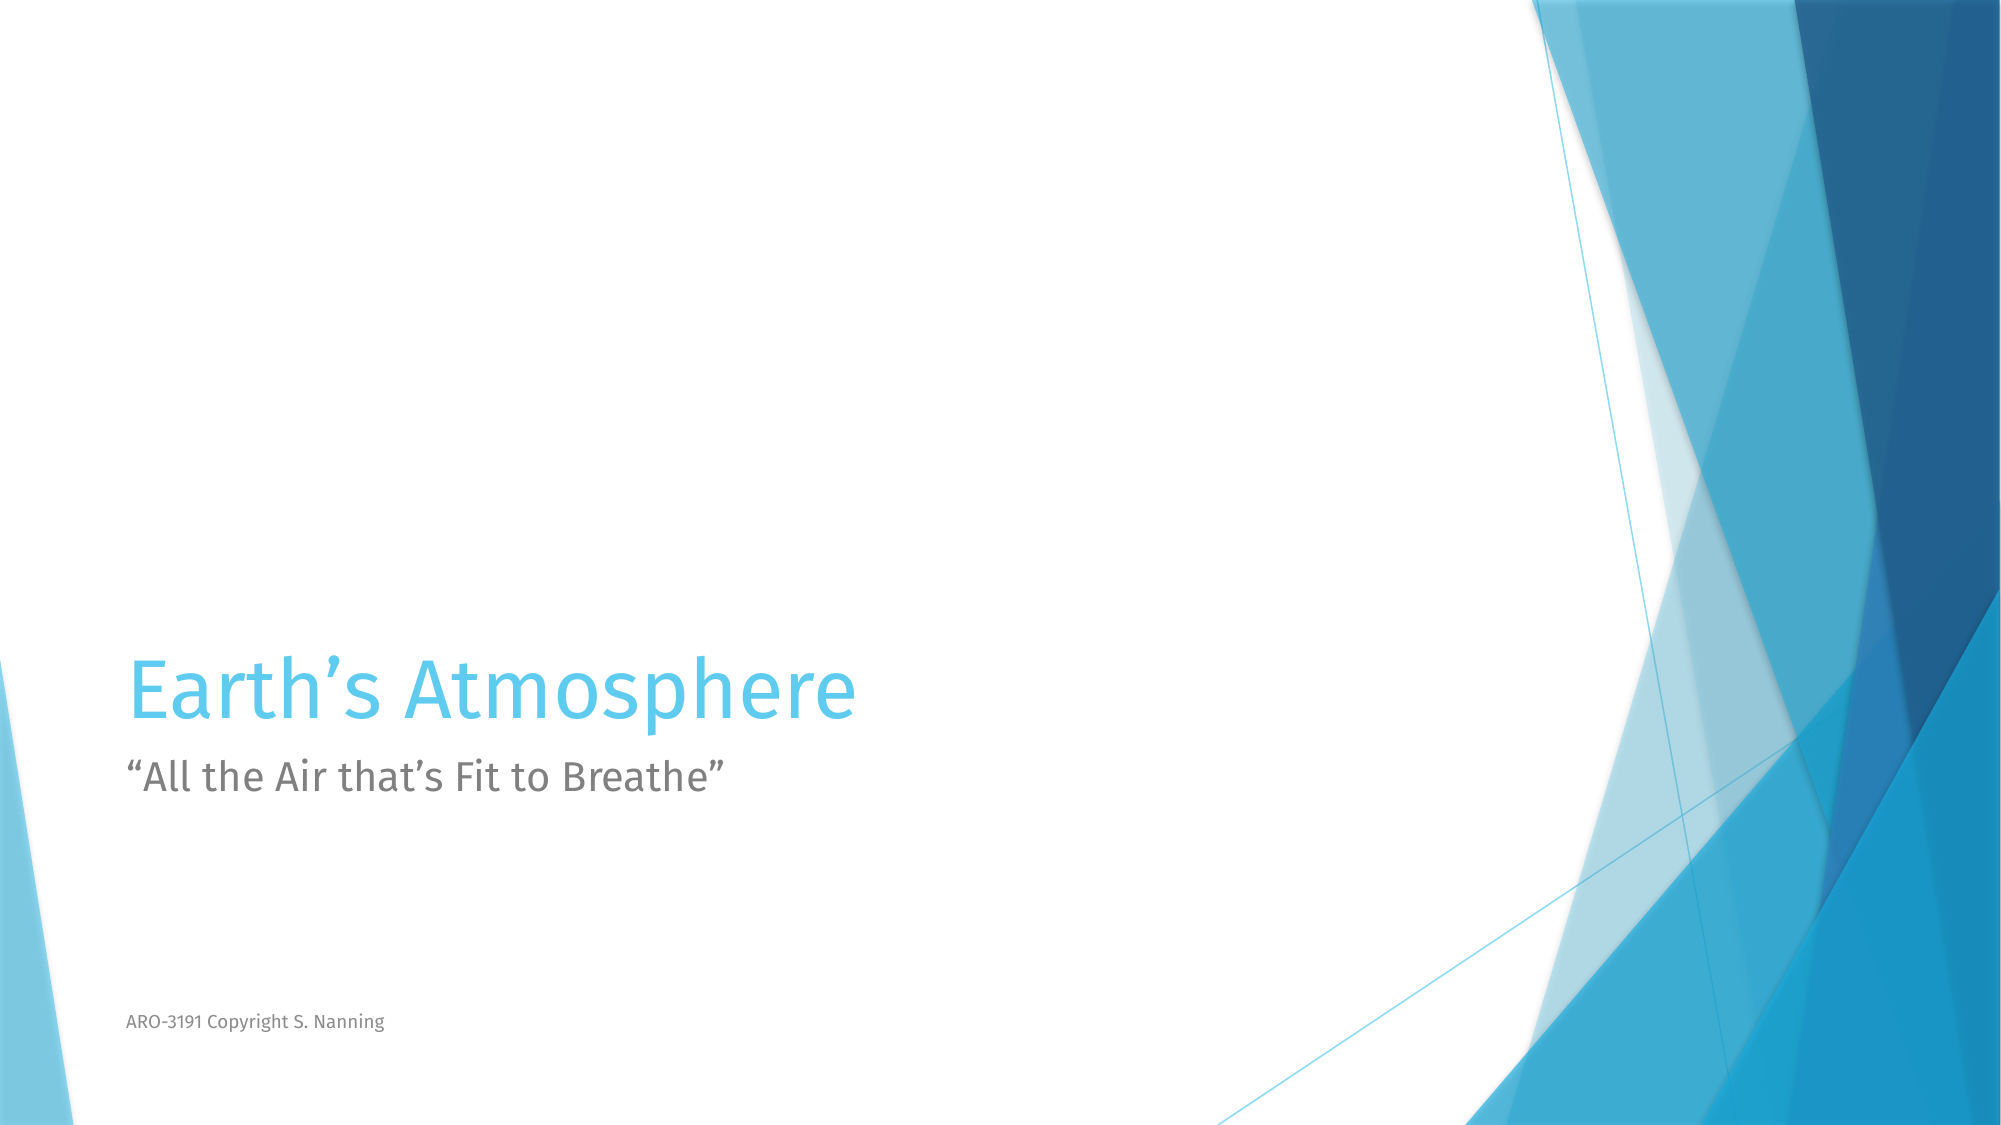

# Earth’s Atmosphere
“All the Air that’s Fit to Breathe”
ARO-3191 Copyright S. Nanning